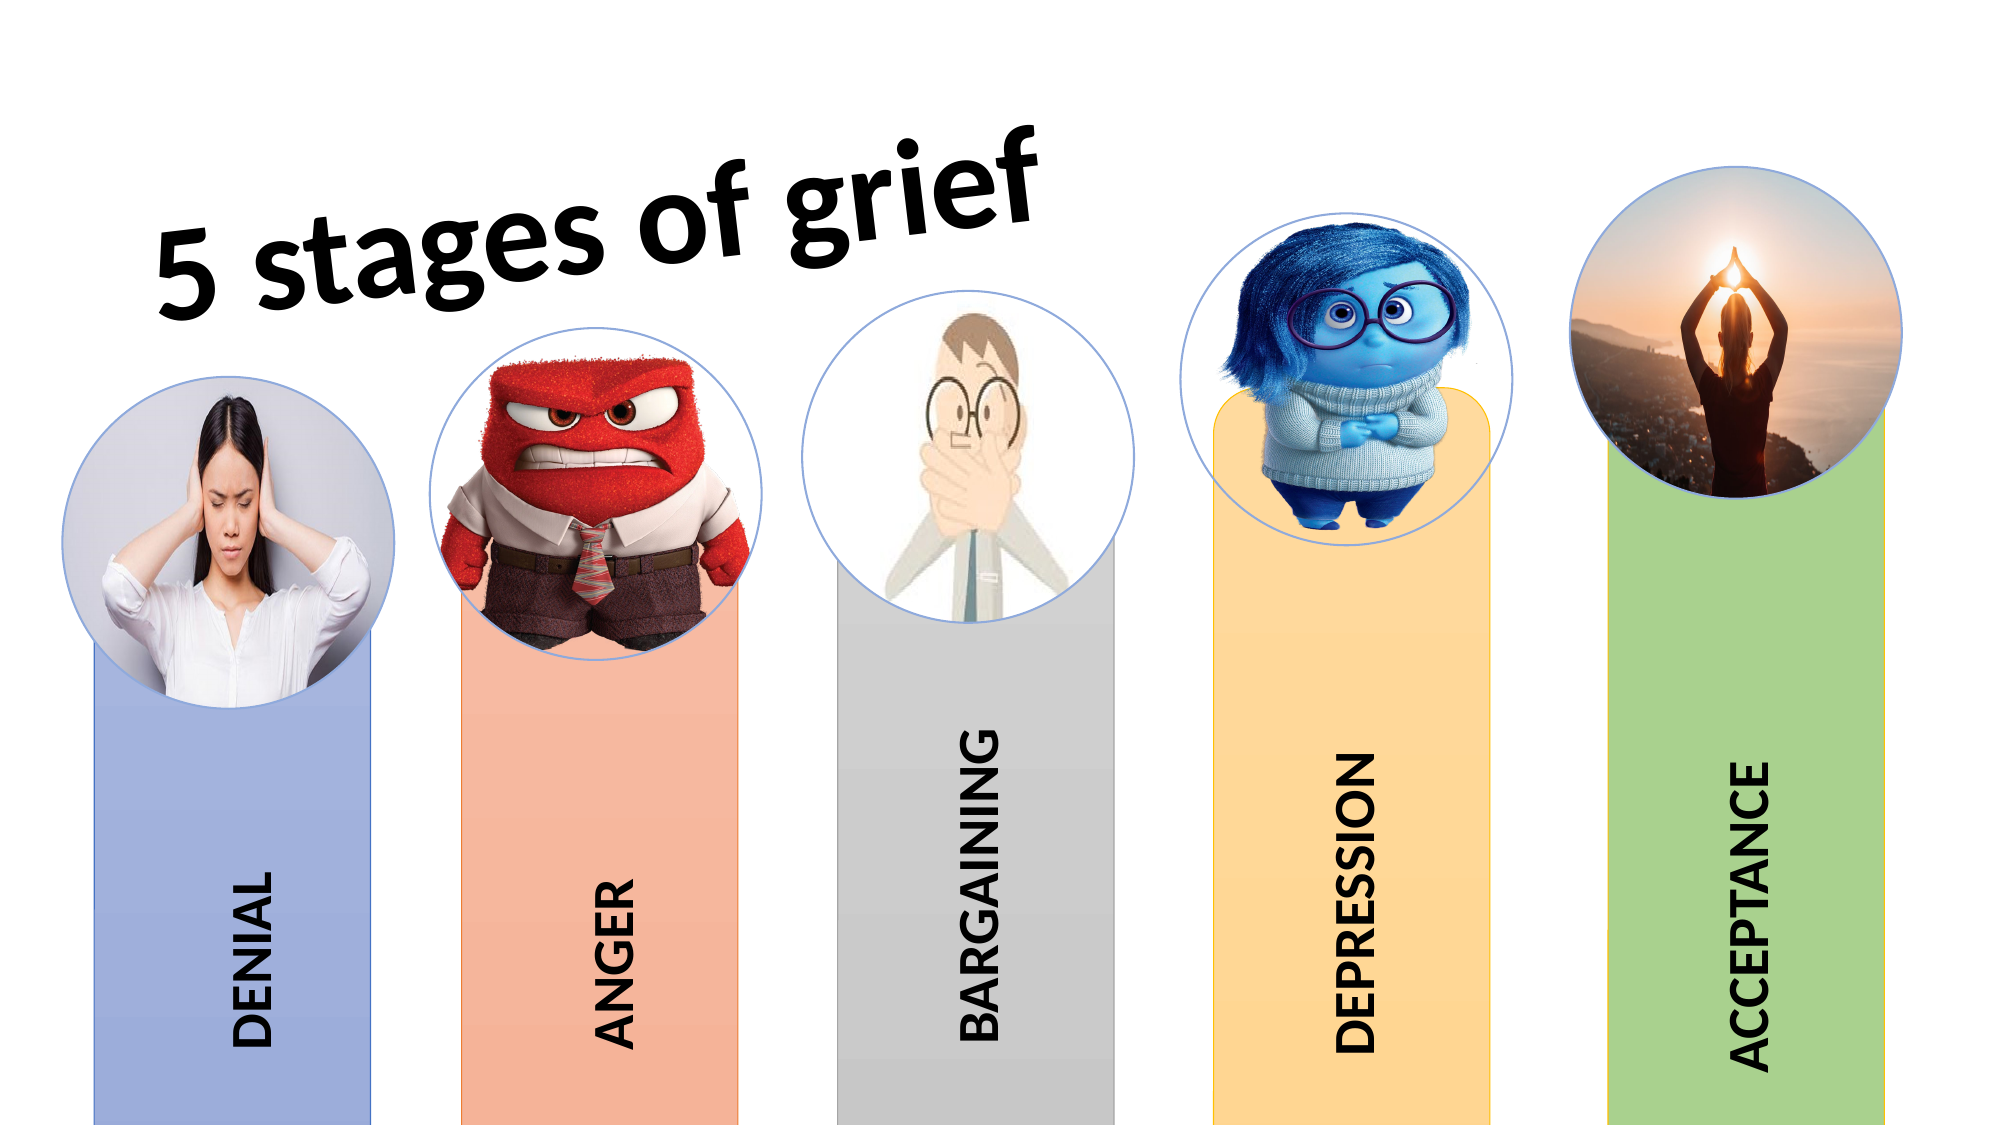

5 stages of grief

DEPRESSION
BARGAINING
DENIAL
ANGER
ACCEPTANCE